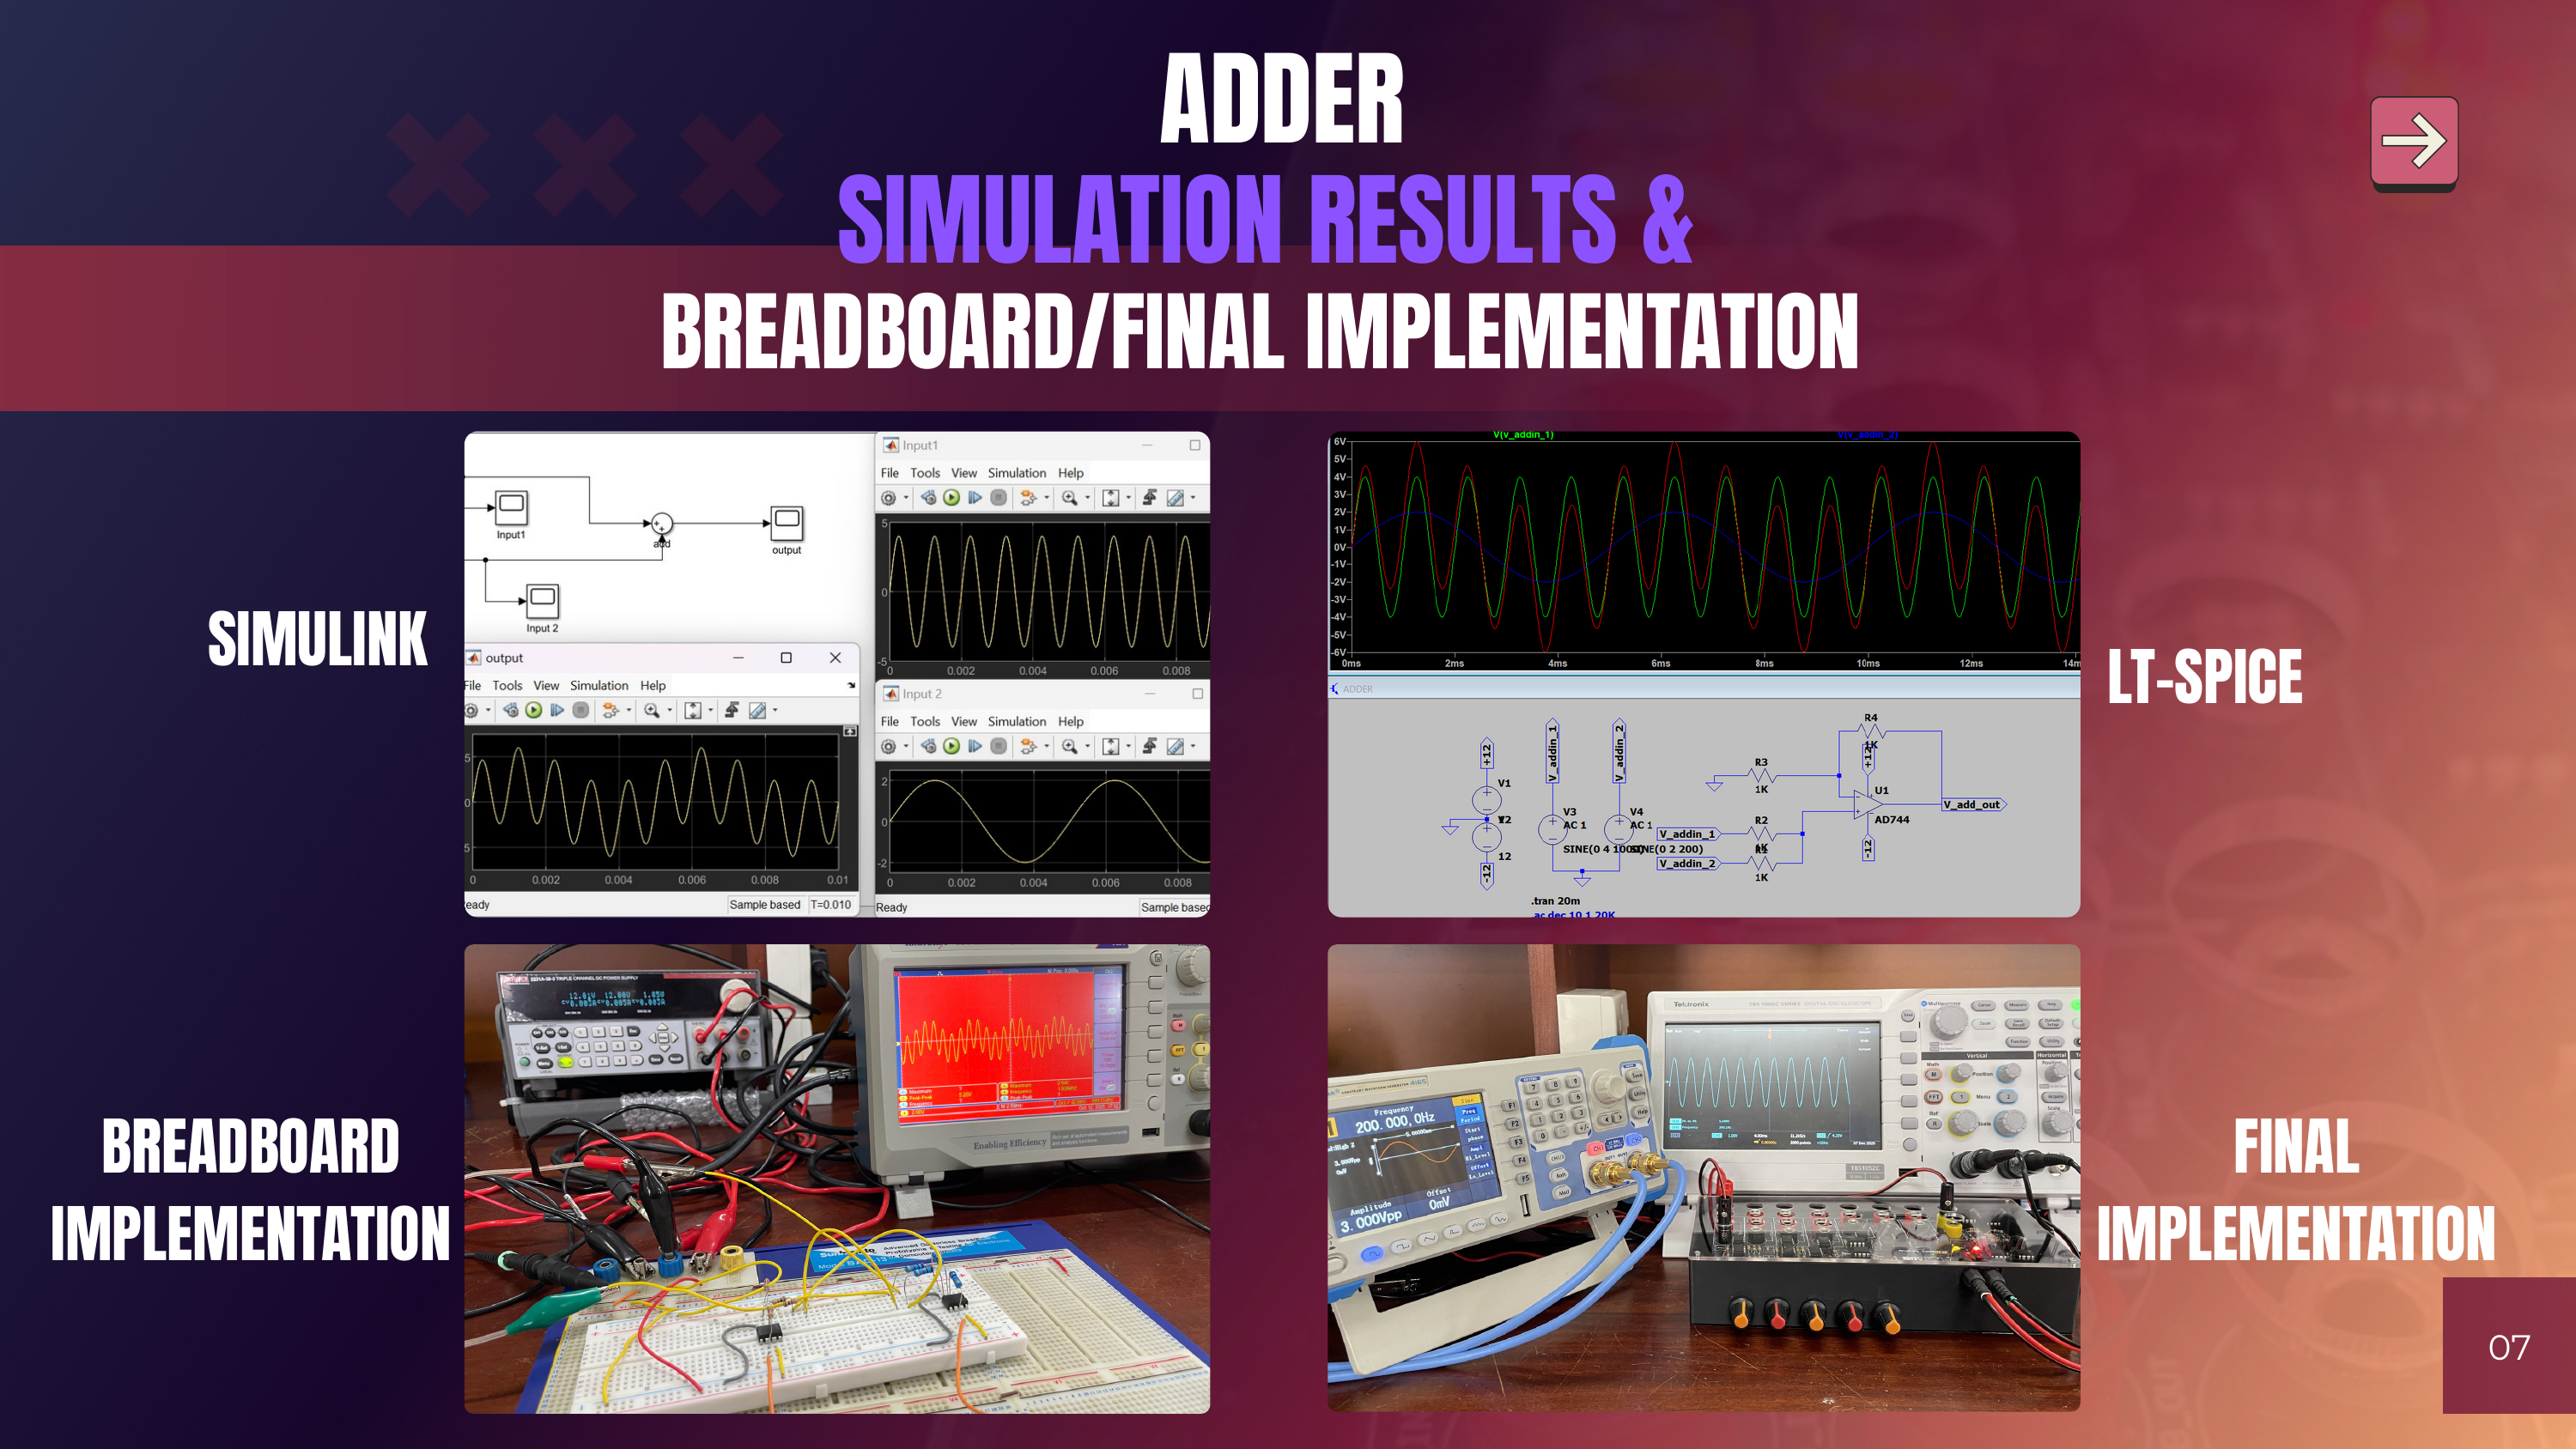

ADDER

SIMULATION RESULTS &

BREADBOARD/FINAL IMPLEMENTATION

SIMULINK
LT-SPICE

BREADBOARD IMPLEMENTATION
FINAL IMPLEMENTATION

07